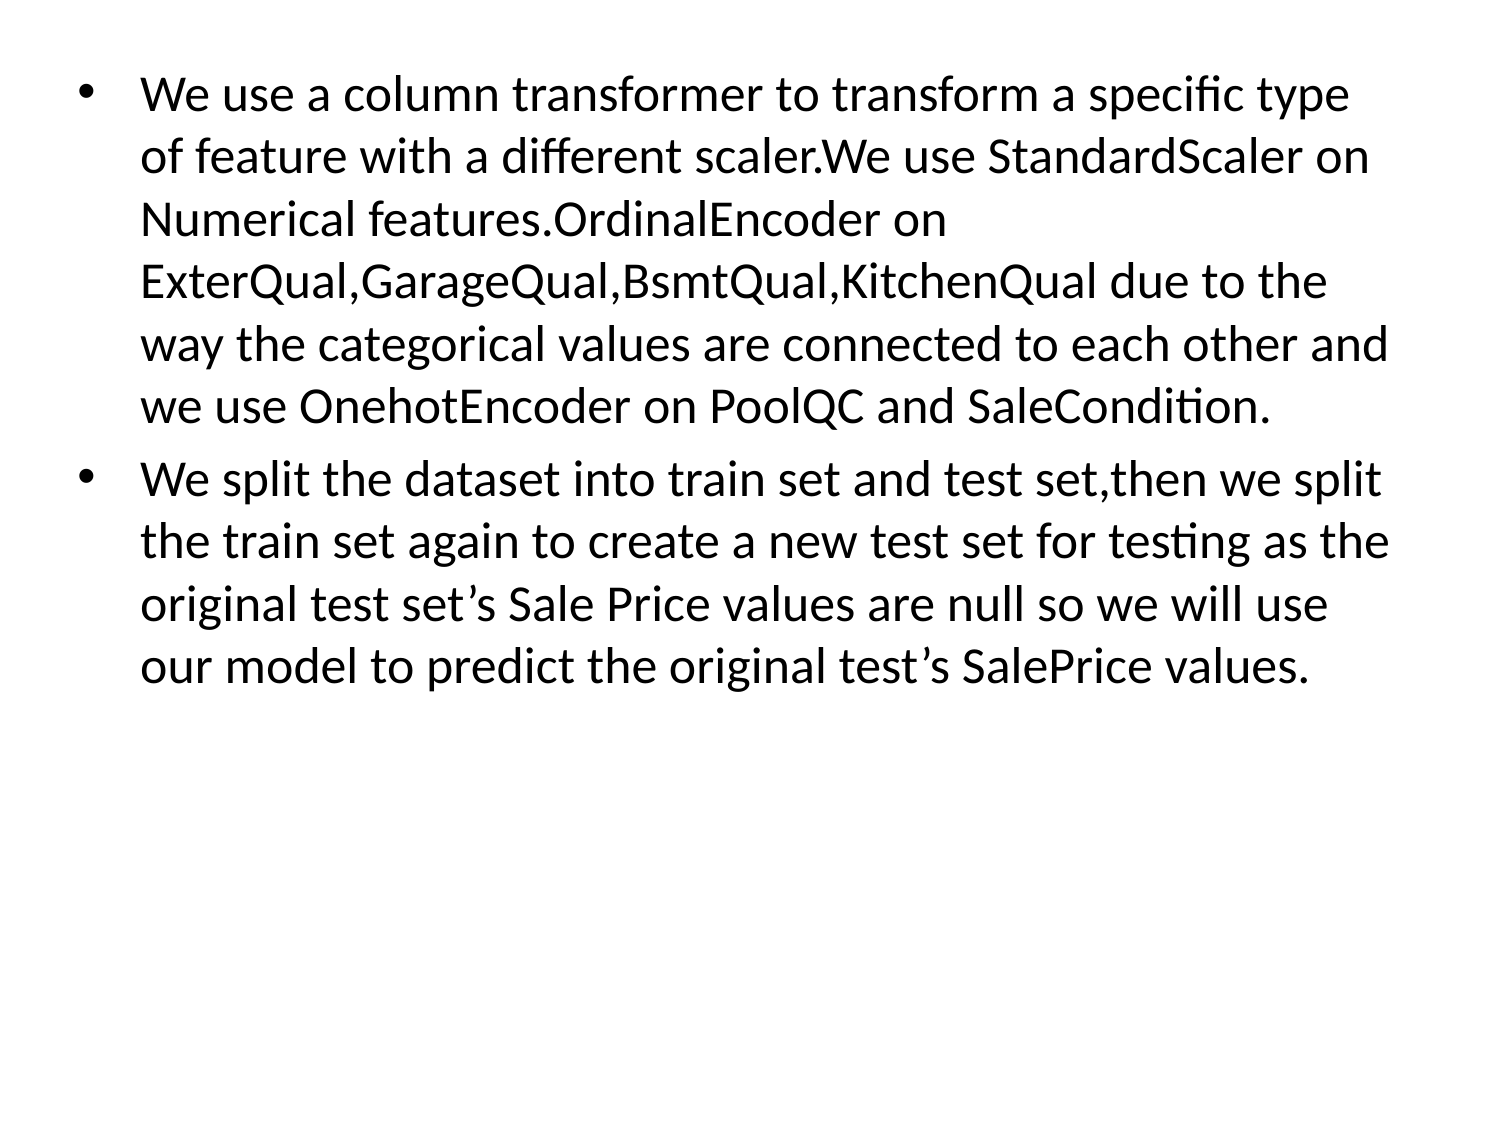

We use a column transformer to transform a specific type of feature with a different scaler.We use StandardScaler on Numerical features.OrdinalEncoder on ExterQual,GarageQual,BsmtQual,KitchenQual due to the way the categorical values are connected to each other and we use OnehotEncoder on PoolQC and SaleCondition.
We split the dataset into train set and test set,then we split the train set again to create a new test set for testing as the original test set’s Sale Price values are null so we will use our model to predict the original test’s SalePrice values.